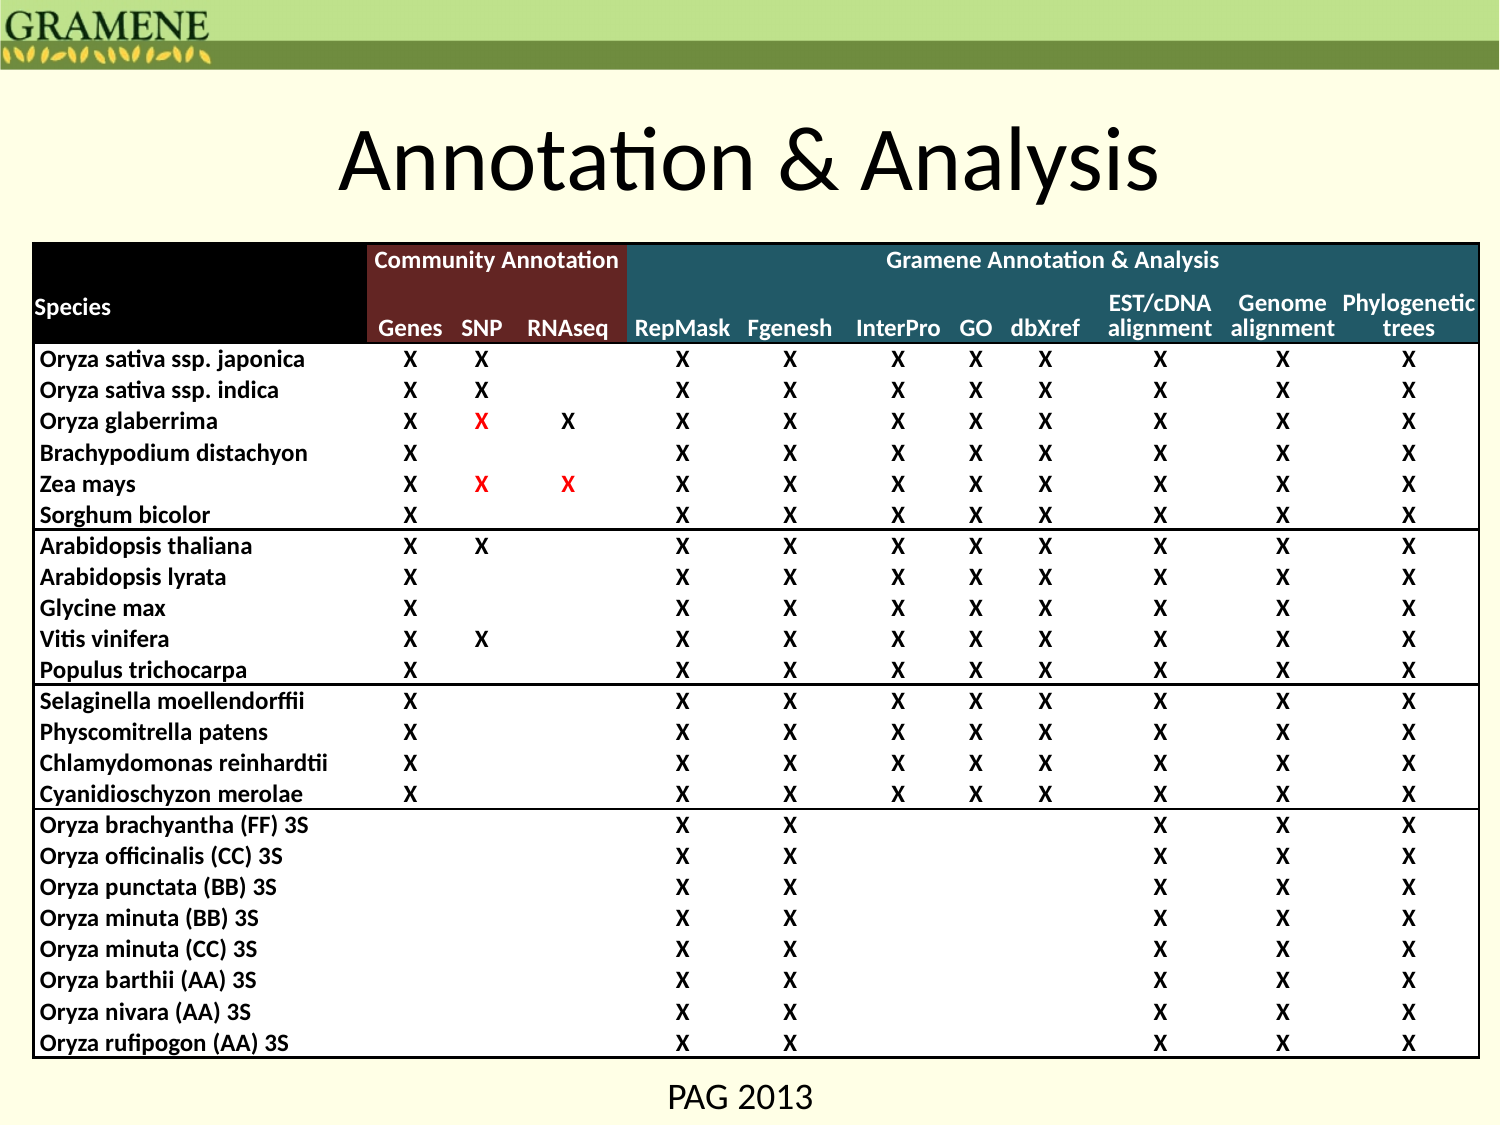

# Annotation & Analysis
|  | Community Annotation |  |  | Gramene Annotation & Analysis |  |  |  |  |  |  |  |
| --- | --- | --- | --- | --- | --- | --- | --- | --- | --- | --- | --- |
| Species | Genes | SNP | RNAseq | RepMask | Fgenesh | InterPro | GO | dbXref | EST/cDNA alignment | Genome alignment | Phylogenetic trees |
| Oryza sativa ssp. japonica | X | X |  | X | X | X | X | X | X | X | X |
| Oryza sativa ssp. indica | X | X |  | X | X | X | X | X | X | X | X |
| Oryza glaberrima | X | X | X | X | X | X | X | X | X | X | X |
| Brachypodium distachyon | X |  |  | X | X | X | X | X | X | X | X |
| Zea mays | X | X | X | X | X | X | X | X | X | X | X |
| Sorghum bicolor | X |  |  | X | X | X | X | X | X | X | X |
| Arabidopsis thaliana | X | X |  | X | X | X | X | X | X | X | X |
| Arabidopsis lyrata | X |  |  | X | X | X | X | X | X | X | X |
| Glycine max | X |  |  | X | X | X | X | X | X | X | X |
| Vitis vinifera | X | X |  | X | X | X | X | X | X | X | X |
| Populus trichocarpa | X |  |  | X | X | X | X | X | X | X | X |
| Selaginella moellendorffii | X |  |  | X | X | X | X | X | X | X | X |
| Physcomitrella patens | X |  |  | X | X | X | X | X | X | X | X |
| Chlamydomonas reinhardtii | X |  |  | X | X | X | X | X | X | X | X |
| Cyanidioschyzon merolae | X |  |  | X | X | X | X | X | X | X | X |
| Oryza brachyantha (FF) 3S |  |  |  | X | X |  |  |  | X | X | X |
| Oryza officinalis (CC) 3S |  |  |  | X | X |  |  |  | X | X | X |
| Oryza punctata (BB) 3S |  |  |  | X | X |  |  |  | X | X | X |
| Oryza minuta (BB) 3S |  |  |  | X | X |  |  |  | X | X | X |
| Oryza minuta (CC) 3S |  |  |  | X | X |  |  |  | X | X | X |
| Oryza barthii (AA) 3S |  |  |  | X | X |  |  |  | X | X | X |
| Oryza nivara (AA) 3S |  |  |  | X | X |  |  |  | X | X | X |
| Oryza rufipogon (AA) 3S |  |  |  | X | X |  |  |  | X | X | X |